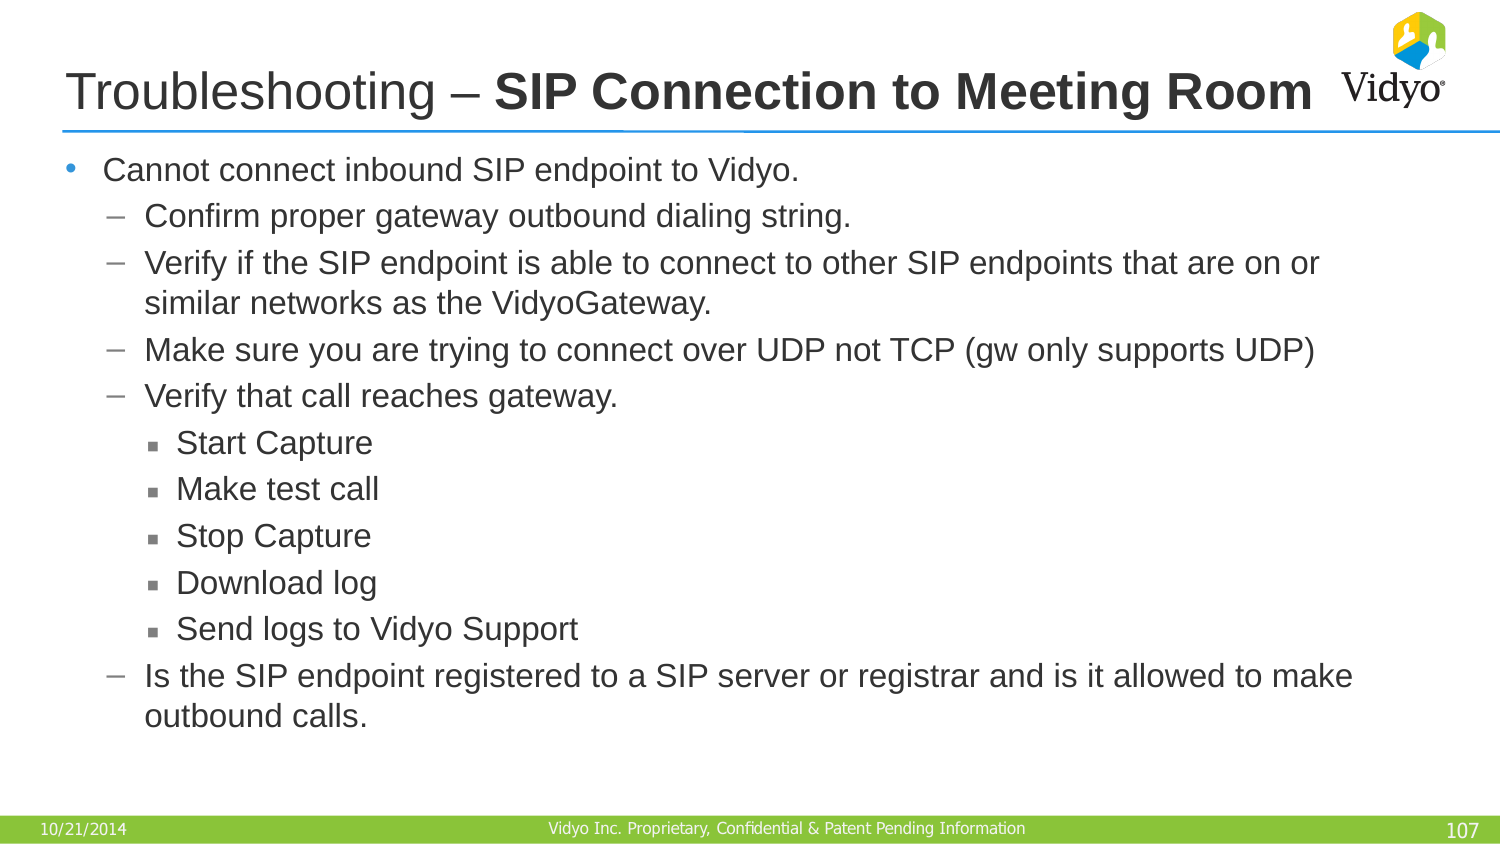

# Troubleshooting – SIP Connection to Meeting Room
Cannot connect inbound SIP endpoint to Vidyo.
Confirm proper gateway outbound dialing string.
Verify if the SIP endpoint is able to connect to other SIP endpoints that are on or similar networks as the VidyoGateway.
Make sure you are trying to connect over UDP not TCP (gw only supports UDP)
Verify that call reaches gateway.
Start Capture
Make test call
Stop Capture
Download log
Send logs to Vidyo Support
Is the SIP endpoint registered to a SIP server or registrar and is it allowed to make outbound calls.